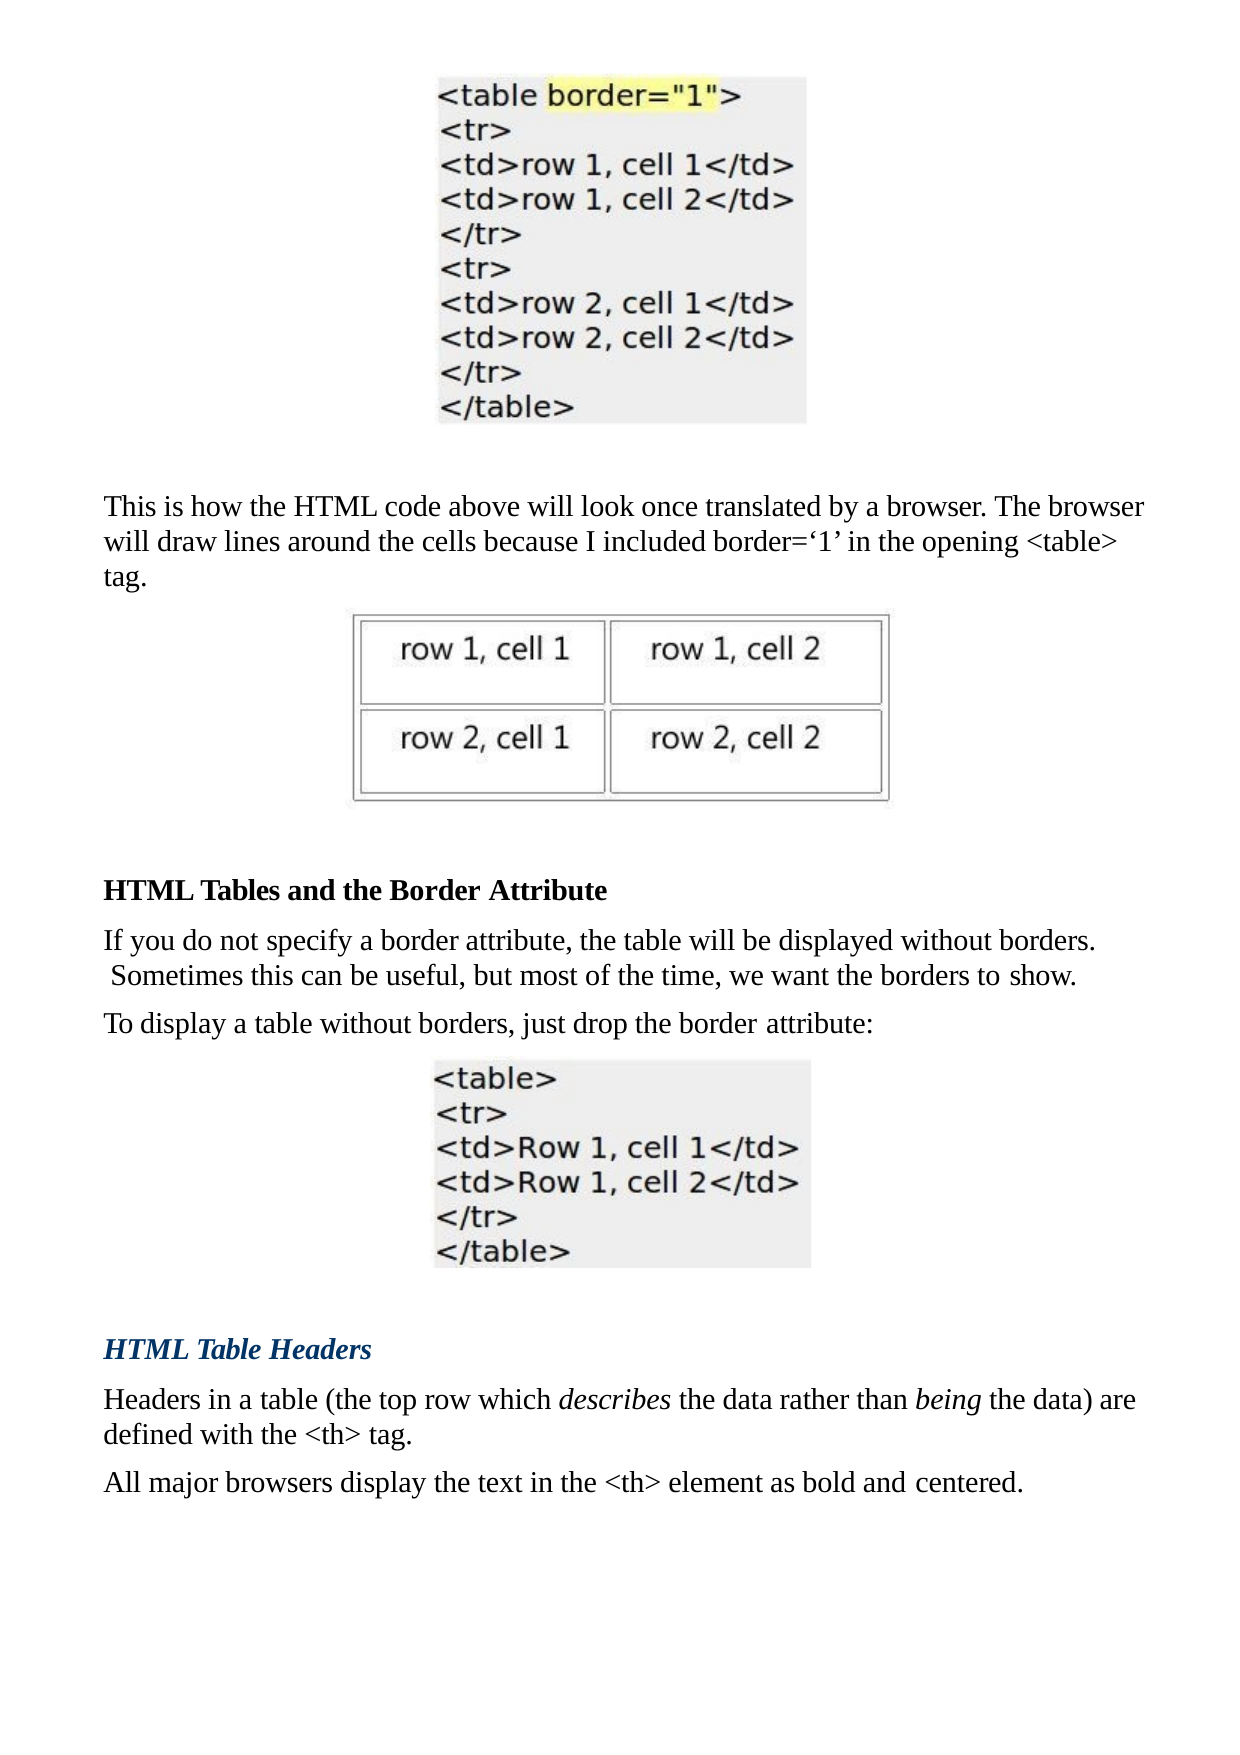

This is how the HTML code above will look once translated by a browser. The browser  will draw lines around the cells because I included border=‘1’ in the opening <table>  tag.

HTML Tables and the Border Attribute
If you do not specify a border attribute, the table will be displayed without borders.  Sometimes this can be useful, but most of the time, we want the borders to show.
To display a table without borders, just drop the border attribute:

HTML Table Headers
Headers in a table (the top row which describes the data rather than being the data) are  defined with the <th> tag.
All major browsers display the text in the <th> element as bold and centered.